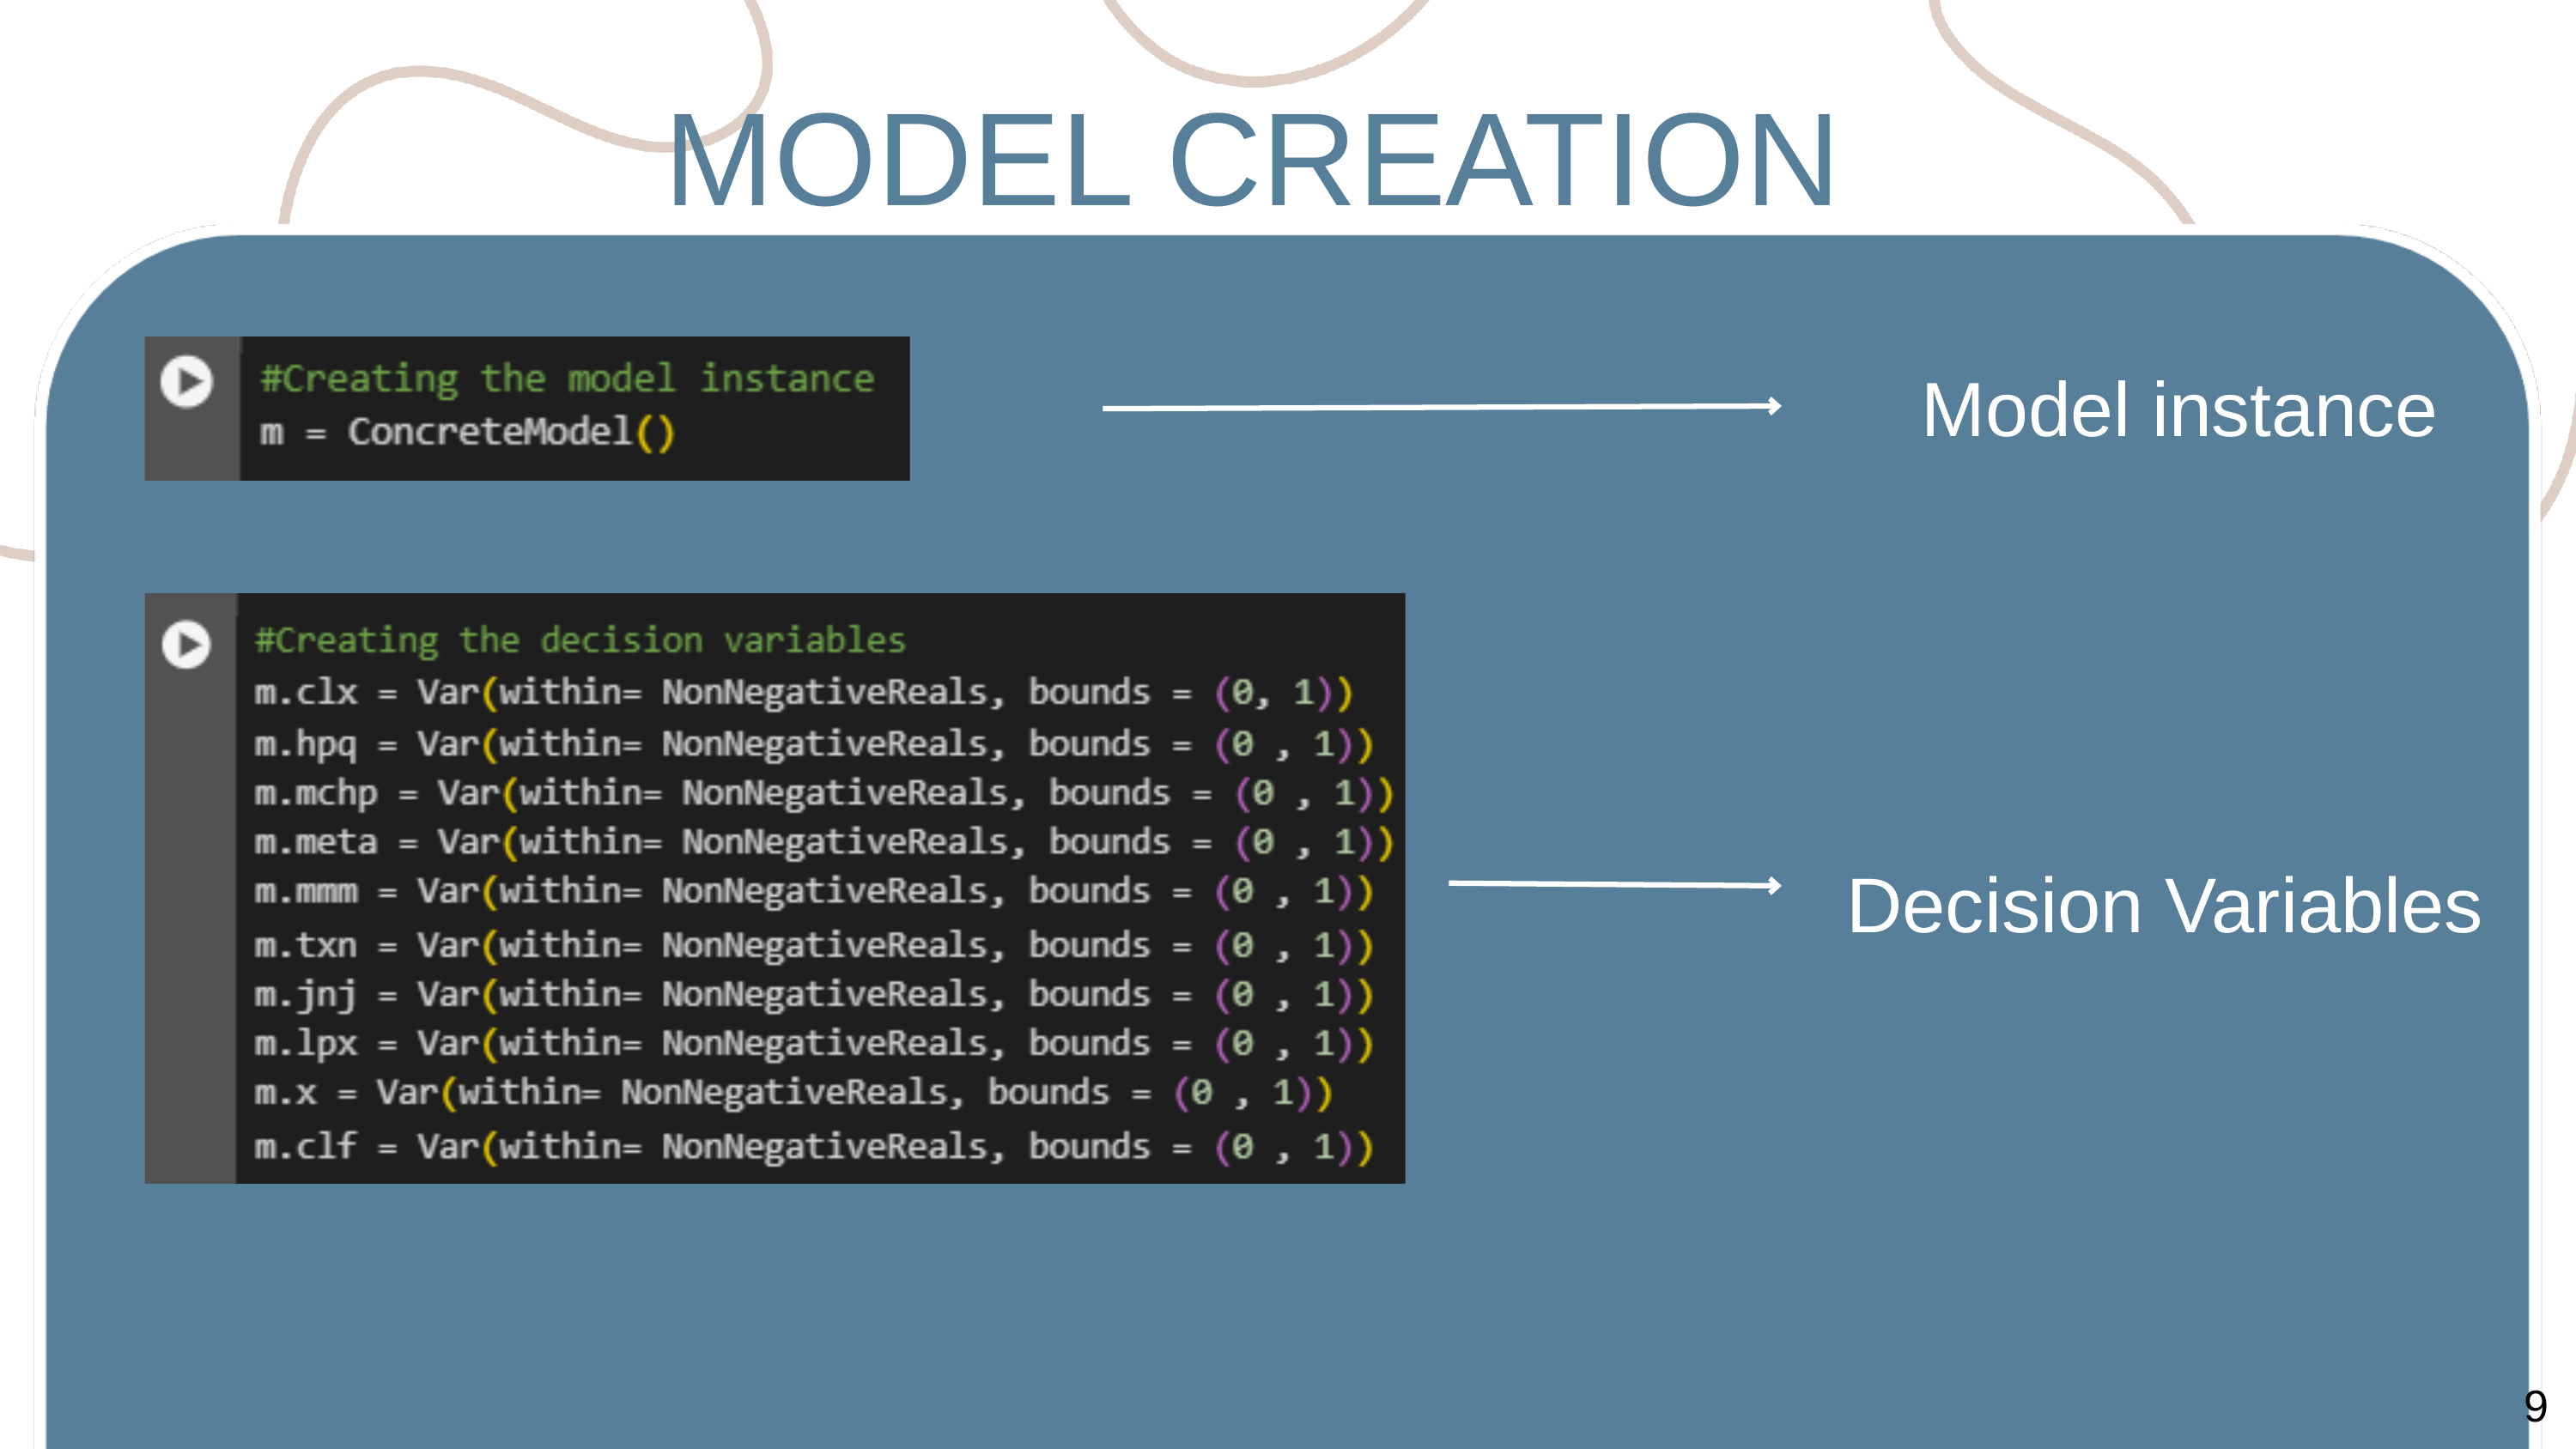

MODEL CREATION

Model instance

Decision Variables

9